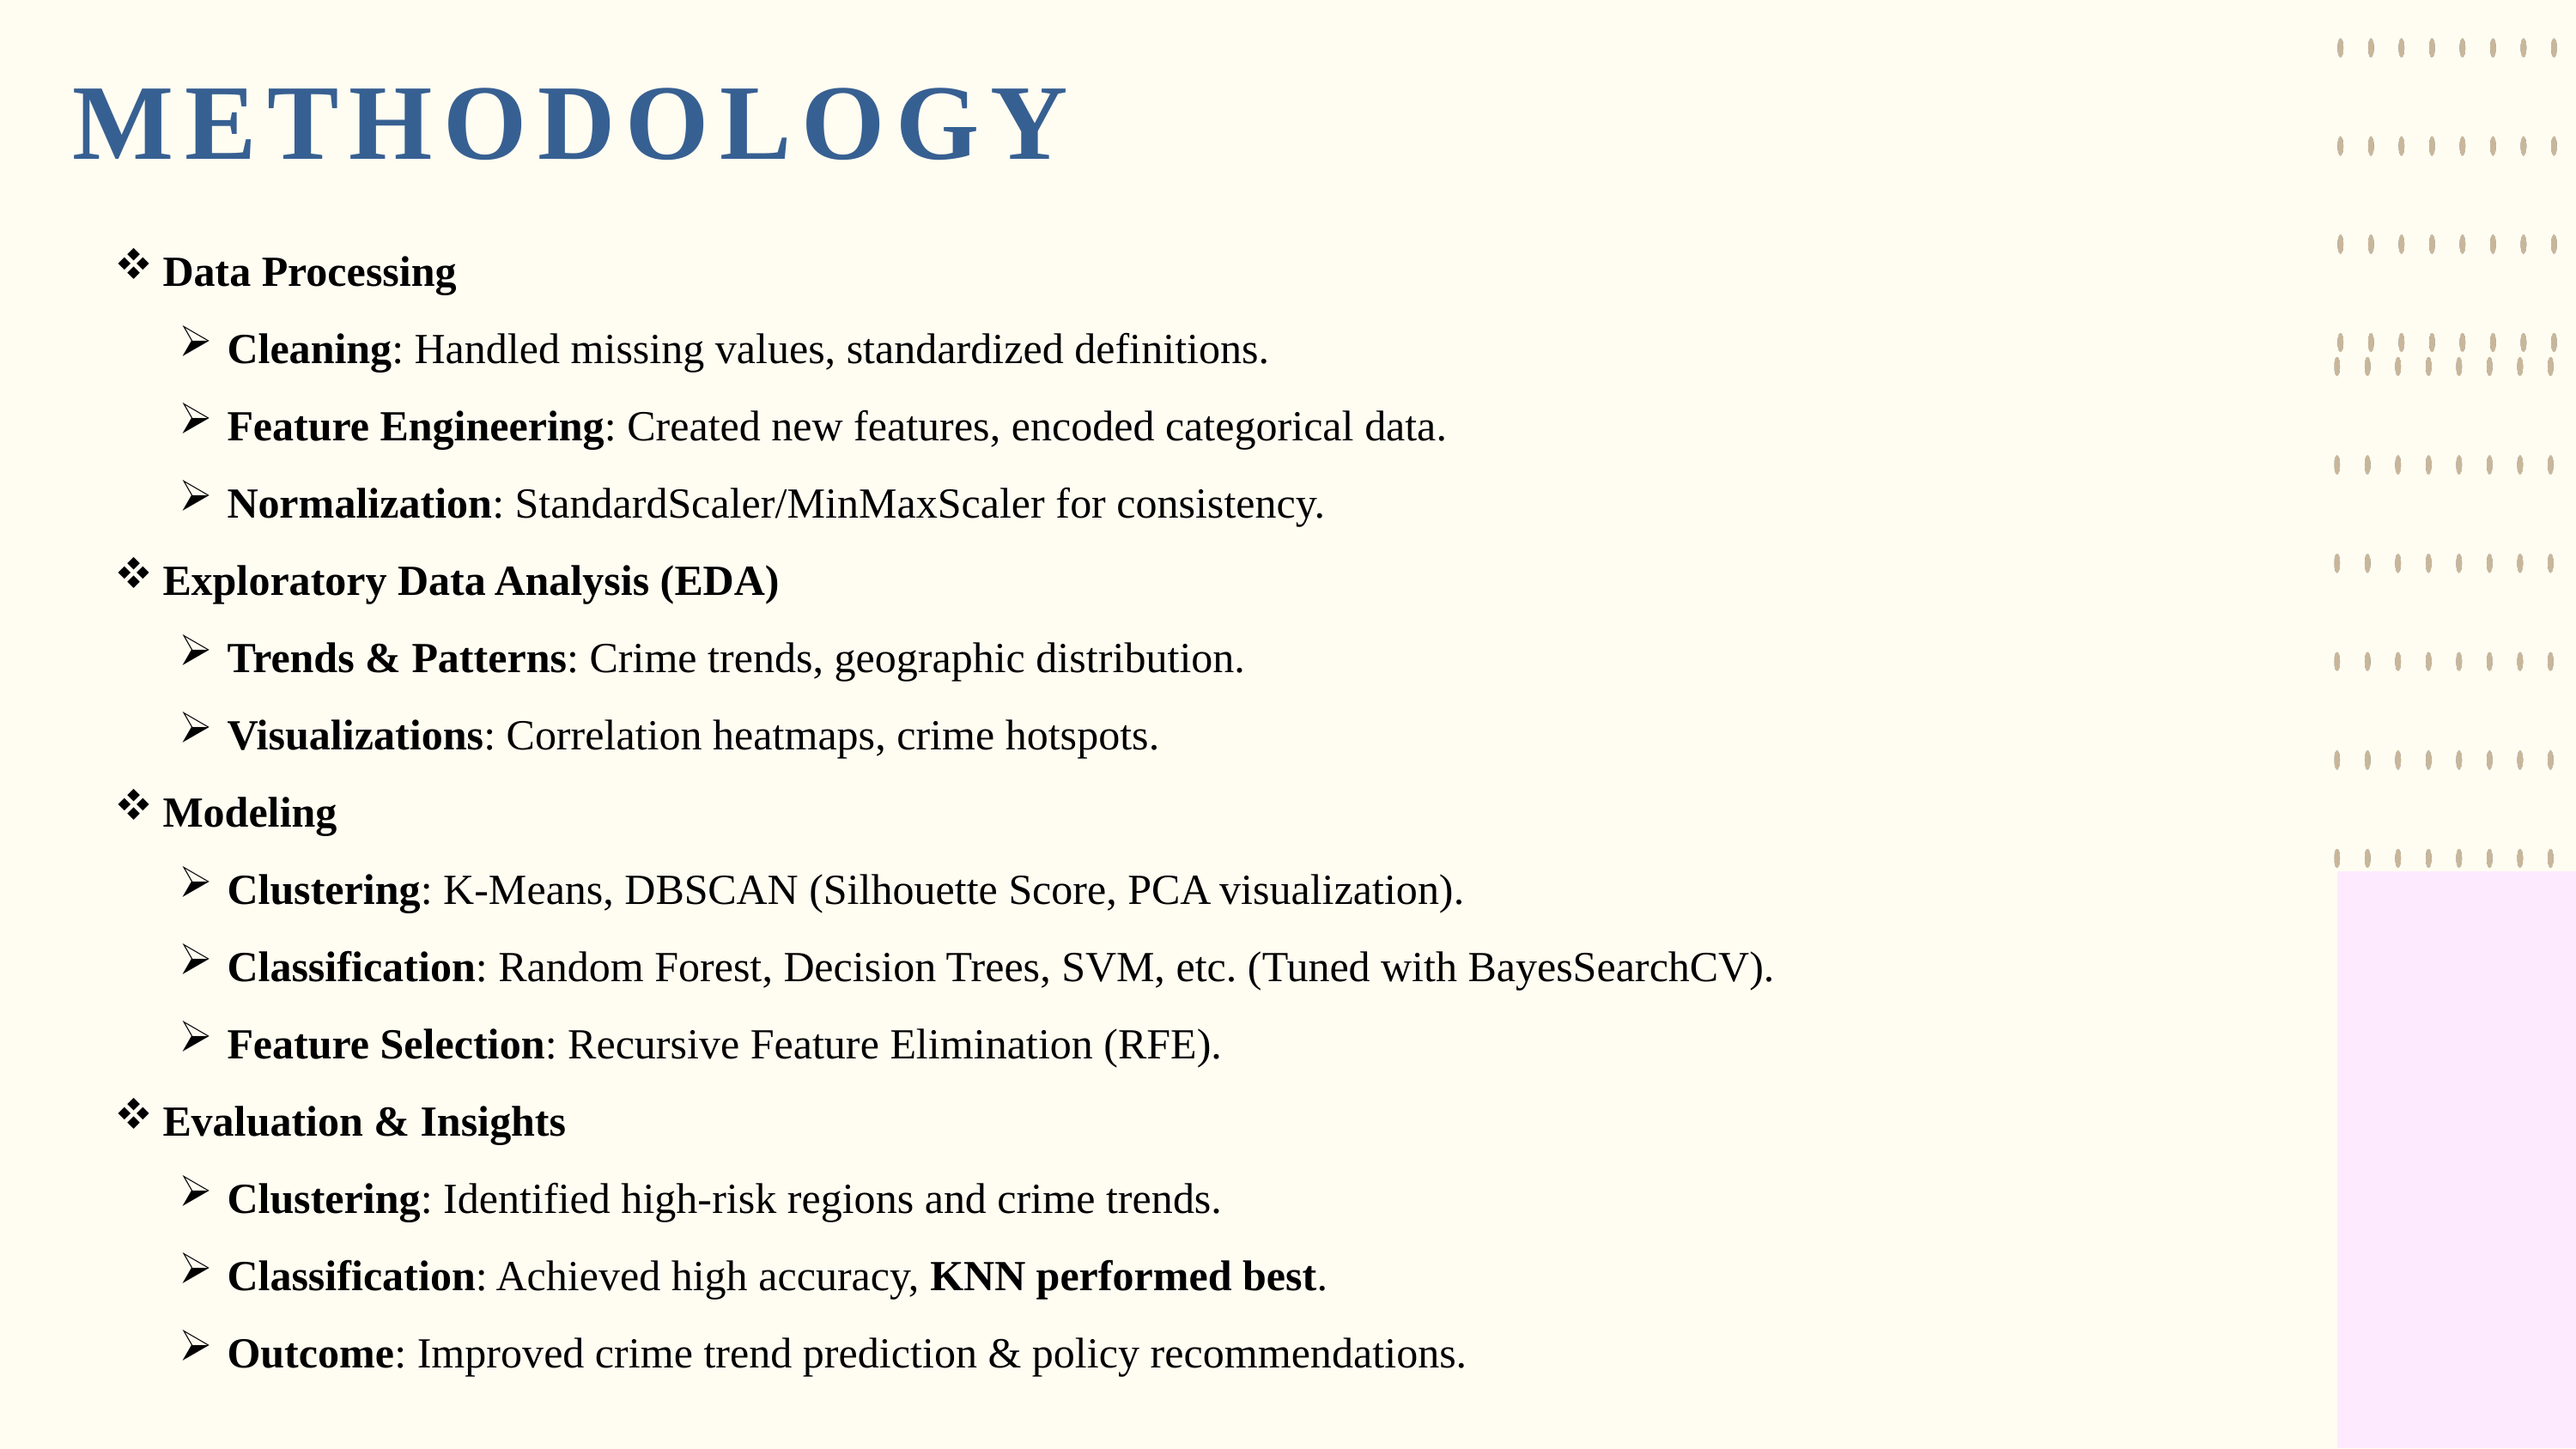

METHODOLOGY
Data Processing
Cleaning: Handled missing values, standardized definitions.
Feature Engineering: Created new features, encoded categorical data.
Normalization: StandardScaler/MinMaxScaler for consistency.
Exploratory Data Analysis (EDA)
Trends & Patterns: Crime trends, geographic distribution.
Visualizations: Correlation heatmaps, crime hotspots.
Modeling
Clustering: K-Means, DBSCAN (Silhouette Score, PCA visualization).
Classification: Random Forest, Decision Trees, SVM, etc. (Tuned with BayesSearchCV).
Feature Selection: Recursive Feature Elimination (RFE).
Evaluation & Insights
Clustering: Identified high-risk regions and crime trends.
Classification: Achieved high accuracy, KNN performed best.
Outcome: Improved crime trend prediction & policy recommendations.